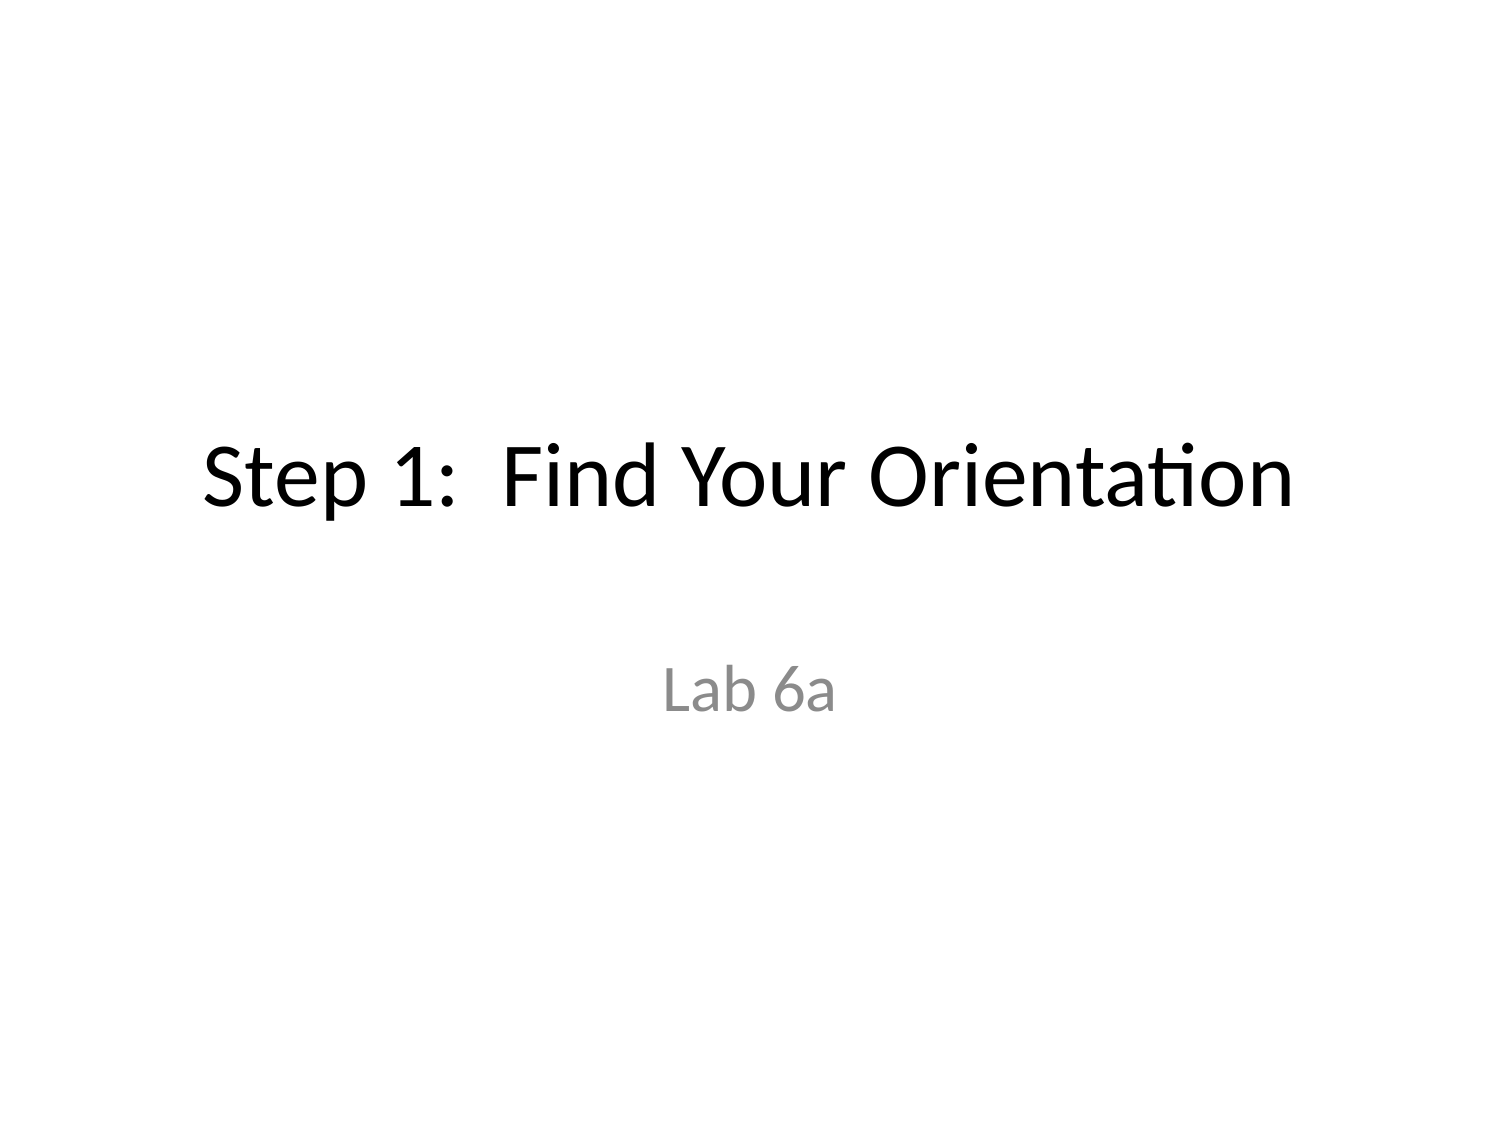

# Step 1:  Find Your Orientation
Lab 6a